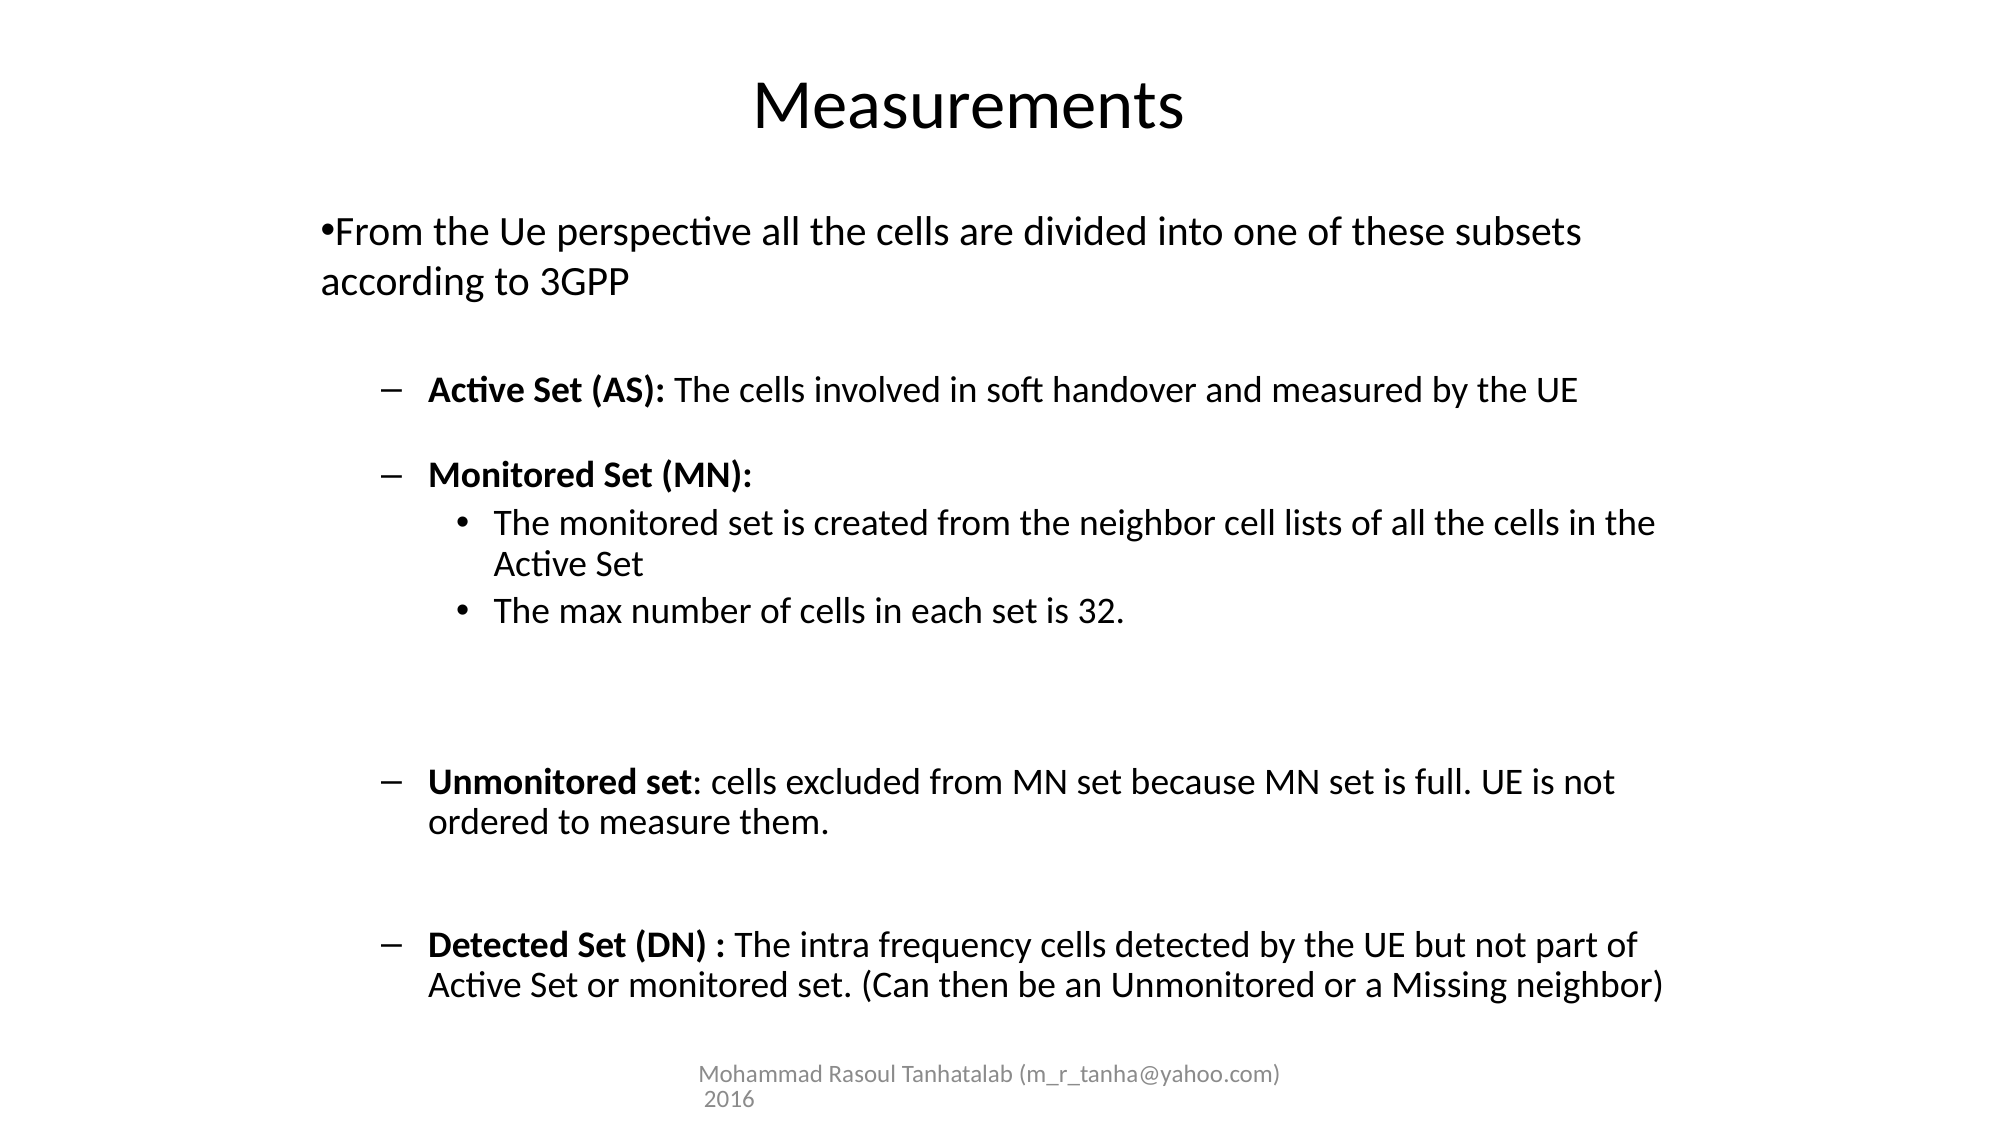

# Measurements
From the Ue perspective all the cells are divided into one of these subsets according to 3GPP

Active Set (AS): The cells involved in soft handover and measured by the UE

Monitored Set (MN):
The monitored set is created from the neighbor cell lists of all the cells in the Active Set
The max number of cells in each set is 32.

Unmonitored set: cells excluded from MN set because MN set is full. UE is not ordered to measure them.

Detected Set (DN) : The intra frequency cells detected by the UE but not part of Active Set or monitored set. (Can then be an Unmonitored or a Missing neighbor)

Mohammad Rasoul Tanhatalab (m_r_tanha@yahoo.com)    2016